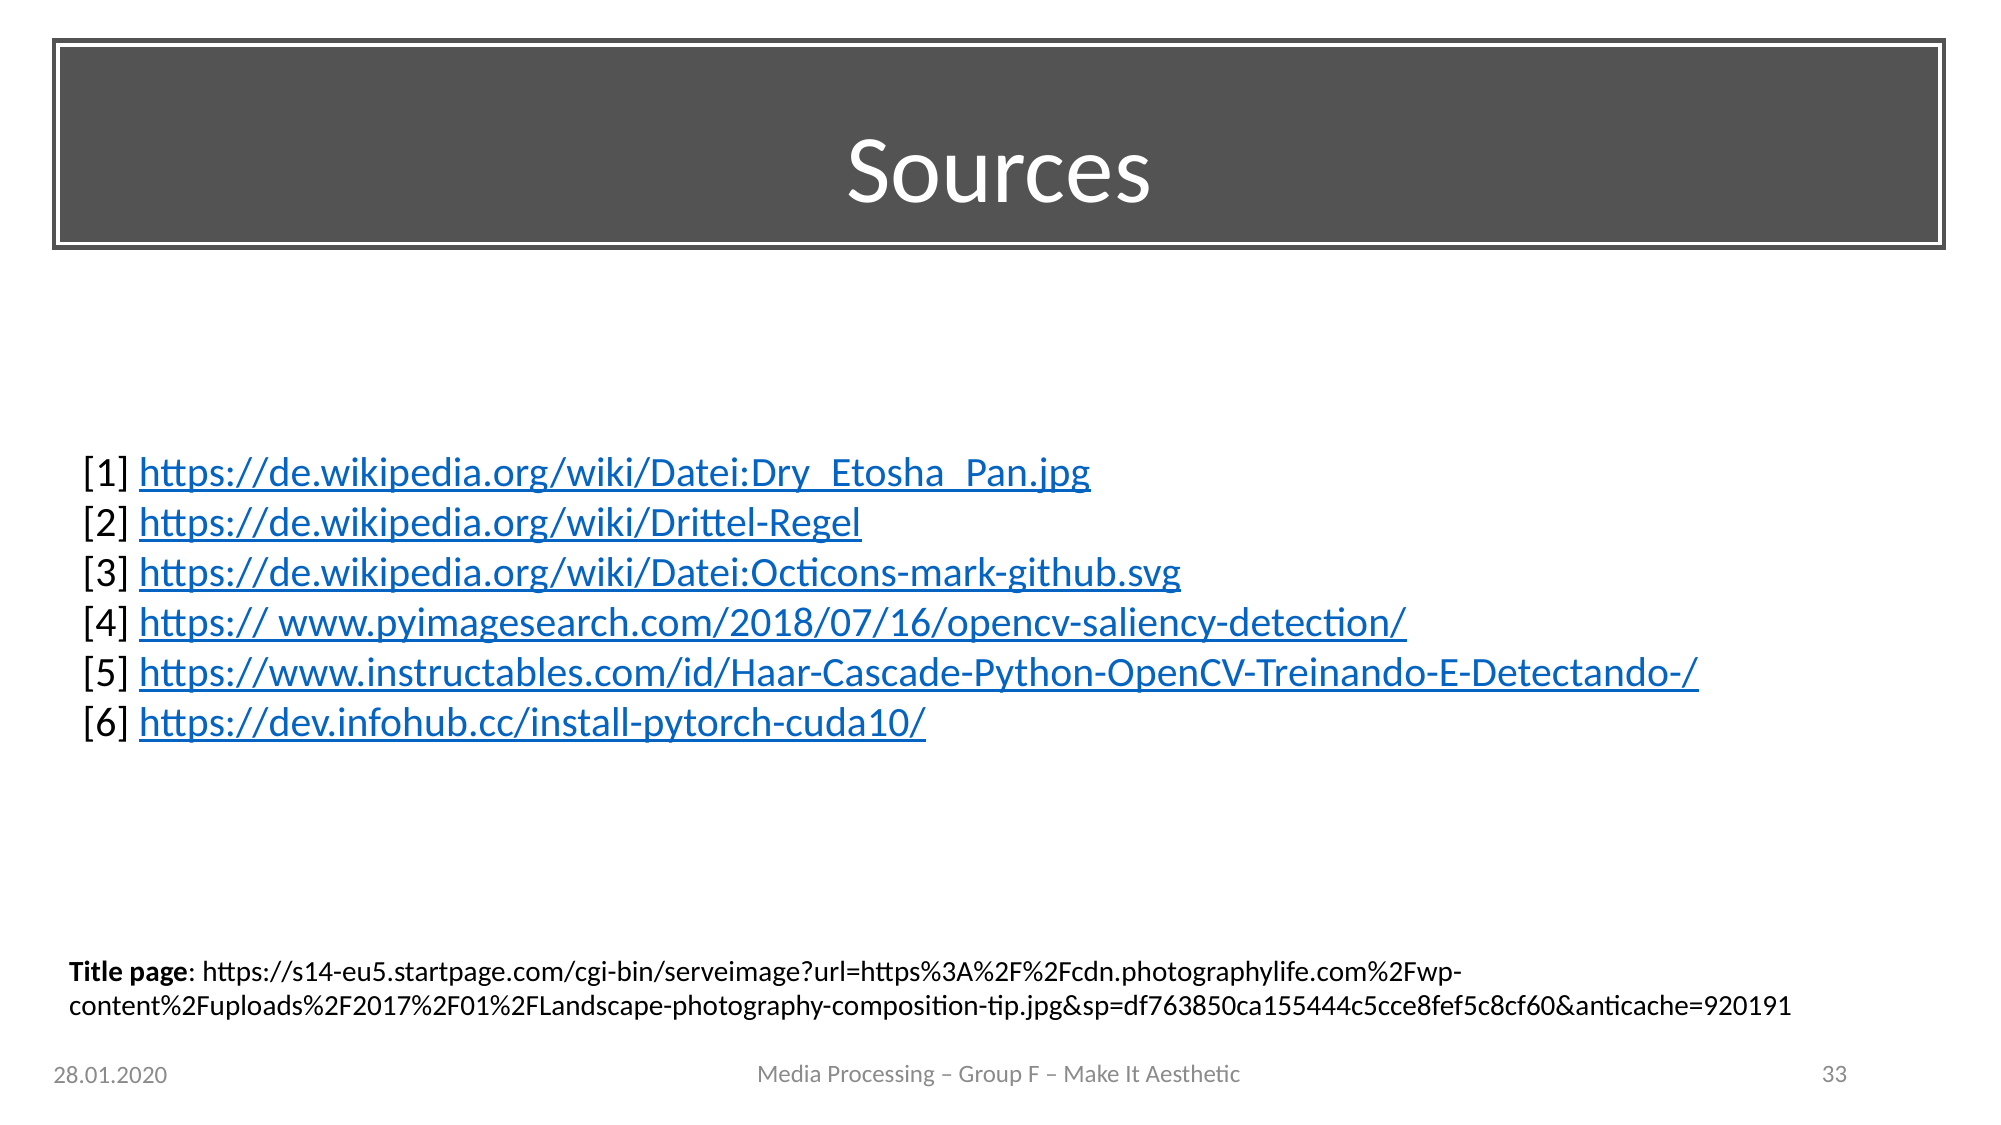

Motivation
Sources
[1] https://de.wikipedia.org/wiki/Datei:Dry_Etosha_Pan.jpg
[2] https://de.wikipedia.org/wiki/Drittel-Regel
[3] https://de.wikipedia.org/wiki/Datei:Octicons-mark-github.svg
[4] https:// www.pyimagesearch.com/2018/07/16/opencv-saliency-detection/
[5] https://www.instructables.com/id/Haar-Cascade-Python-OpenCV-Treinando-E-Detectando-/
[6] https://dev.infohub.cc/install-pytorch-cuda10/
Title page: https://s14-eu5.startpage.com/cgi-bin/serveimage?url=https%3A%2F%2Fcdn.photographylife.com%2Fwp-
content%2Fuploads%2F2017%2F01%2FLandscape-photography-composition-tip.jpg&sp=df763850ca155444c5cce8fef5c8cf60&anticache=920191
Media Processing – Group F – Make It Aesthetic
33
28.01.2020